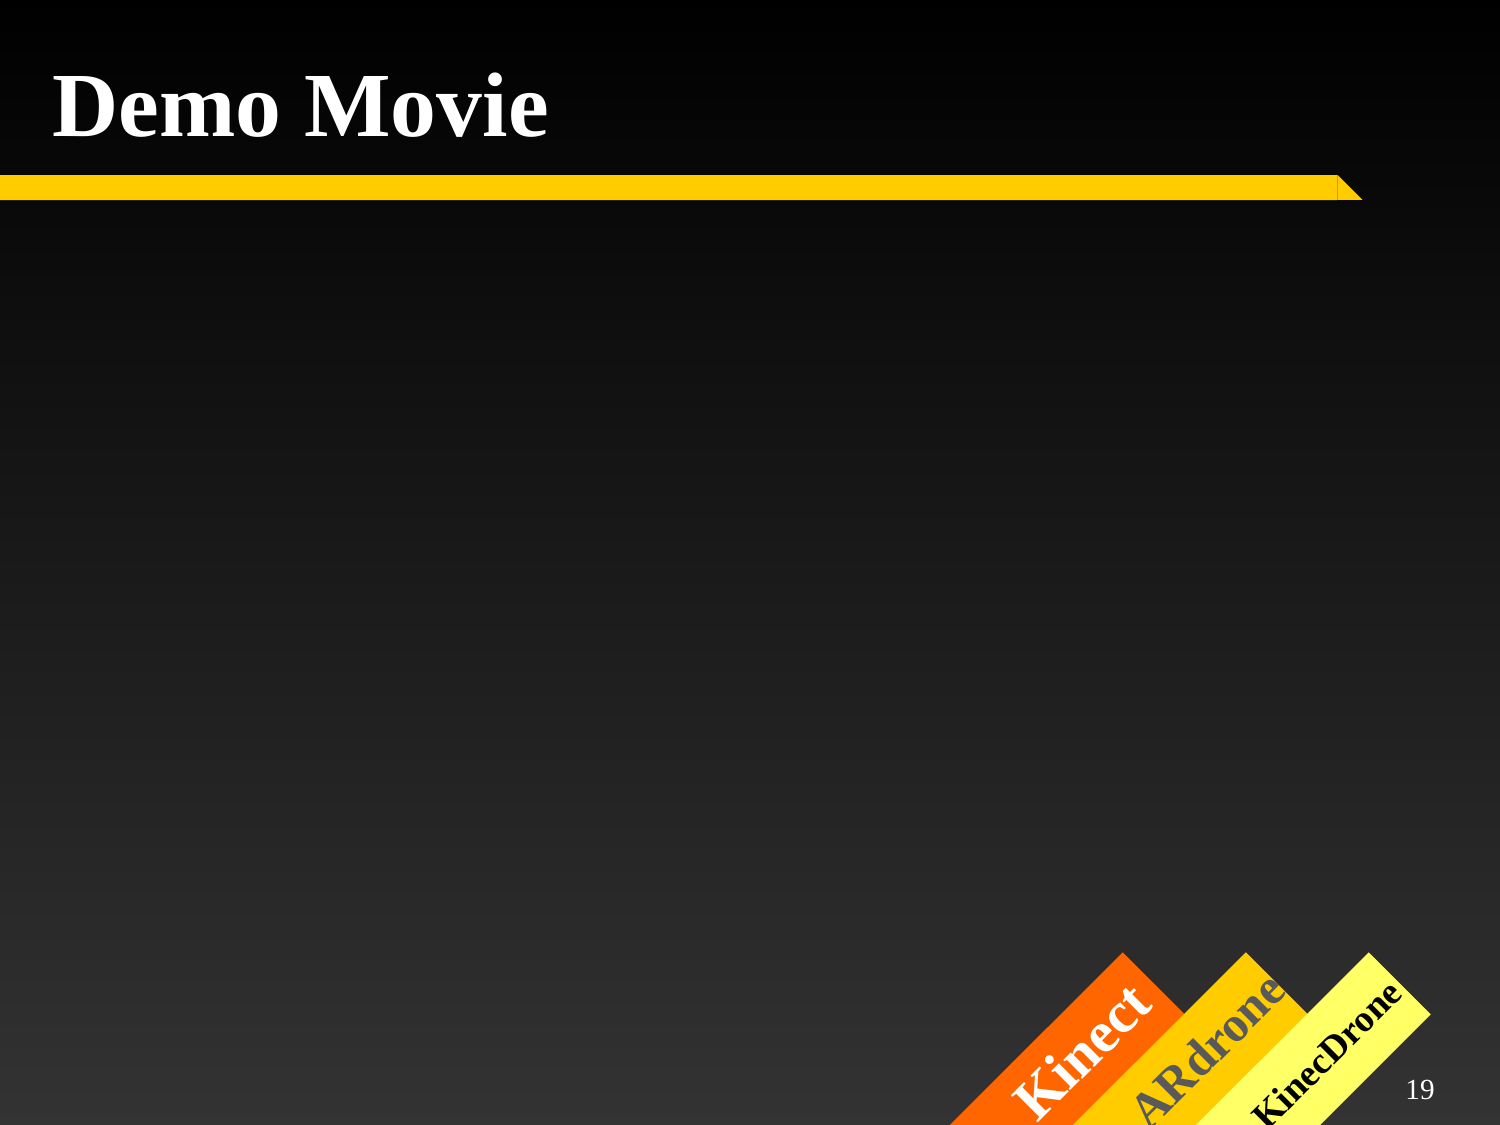

# Demo Movie

ARdrone
Kinect
KinecDrone
19